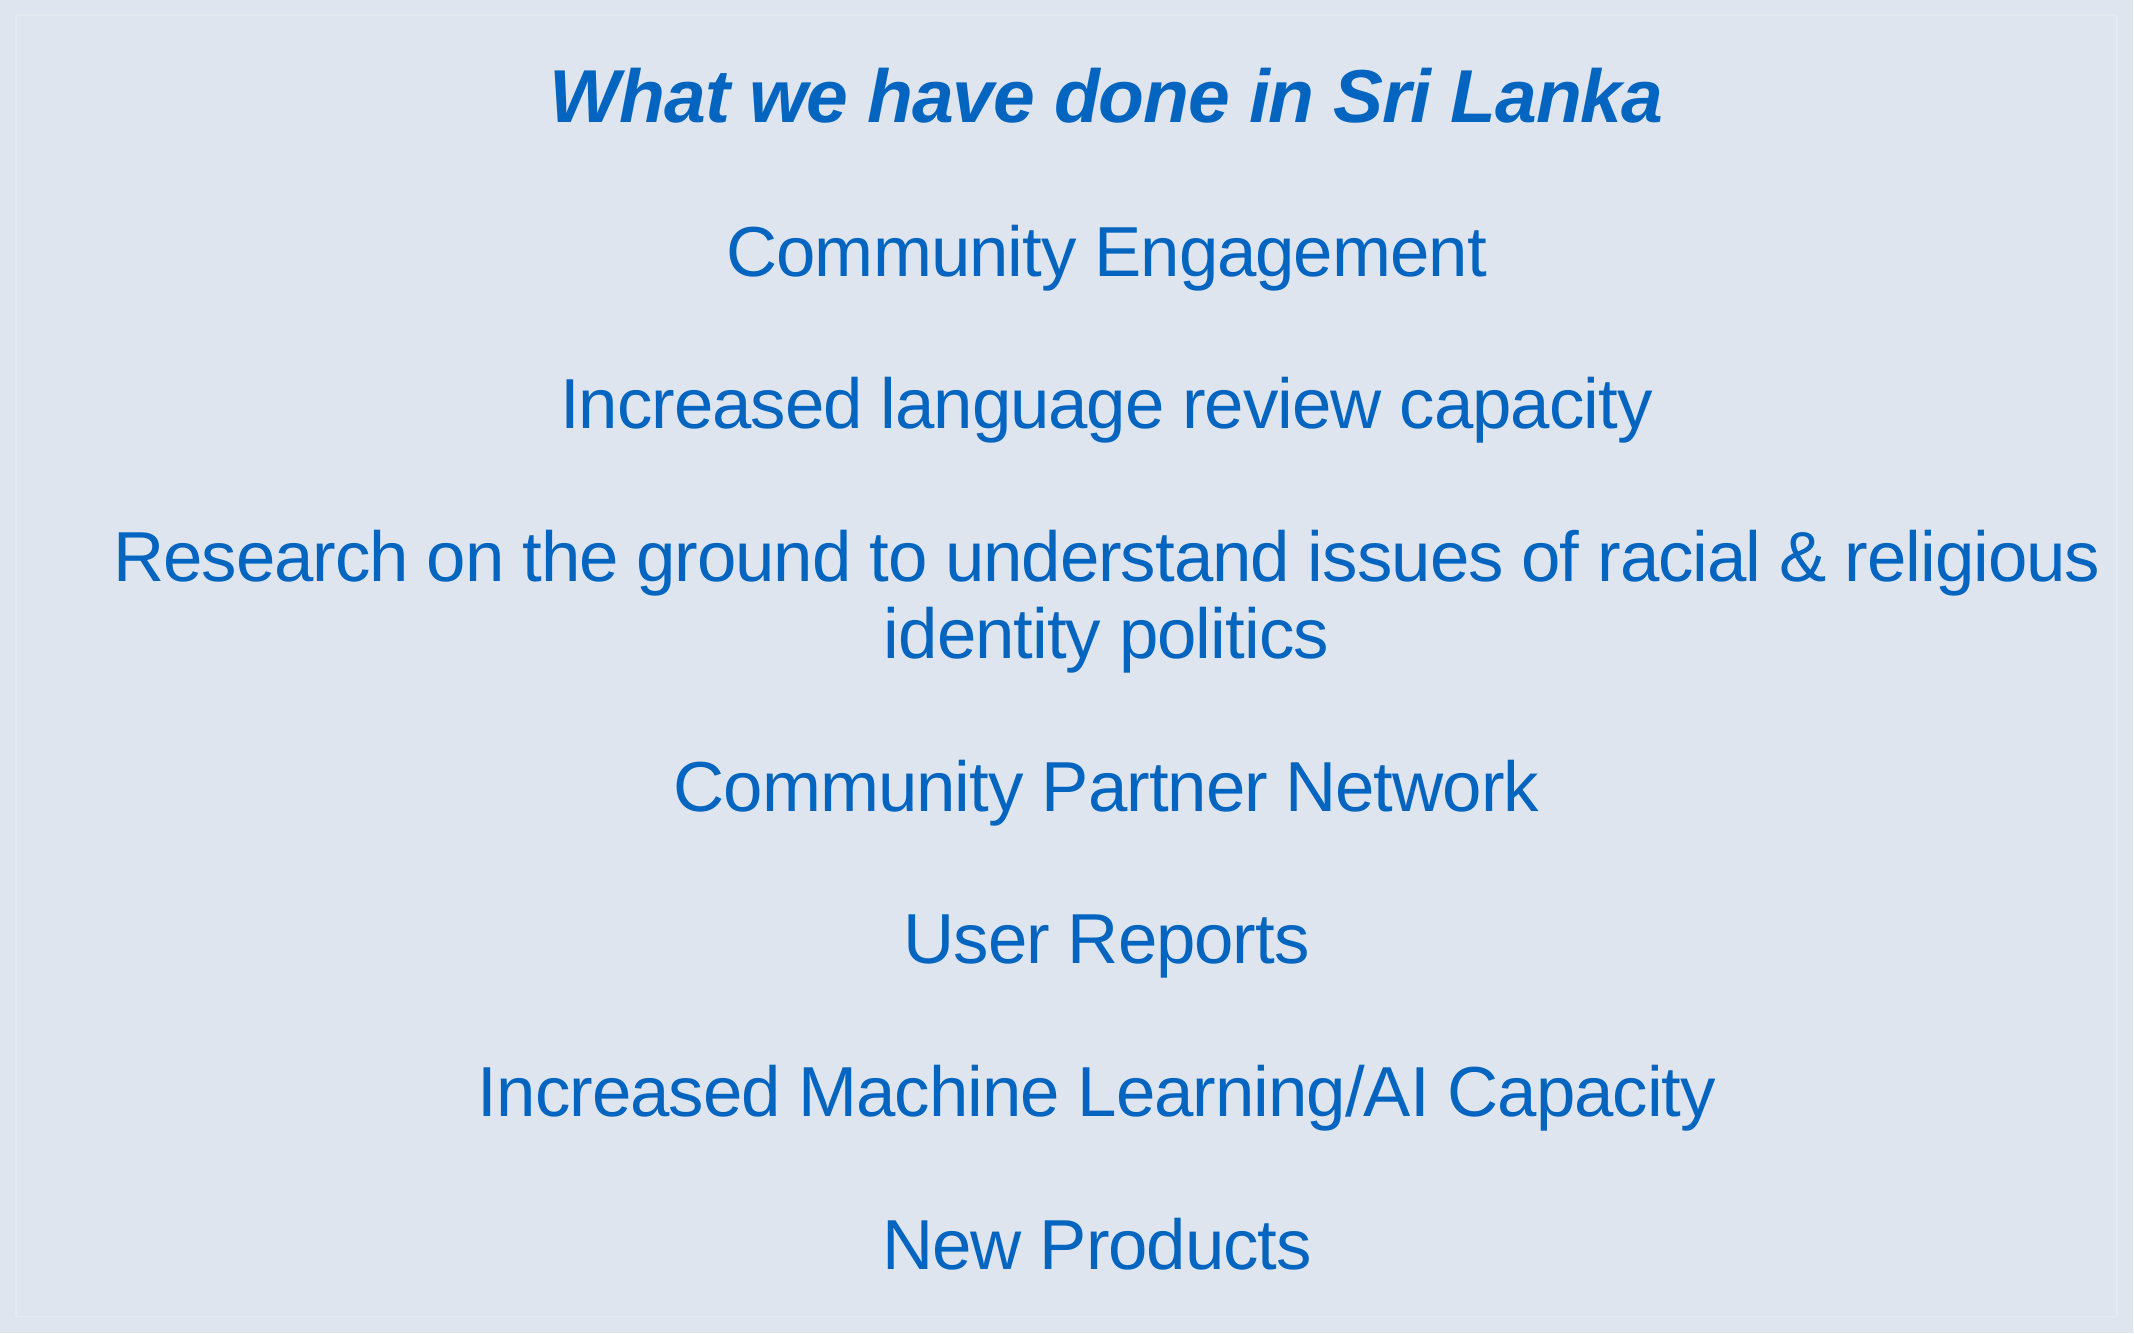

# What we have done in Sri Lanka Community Engagement Increased language review capacity Research on the ground to understand issues of racial & religious identity politics Community Partner Network User Reports Increased Machine Learning/AI Capacity New Products